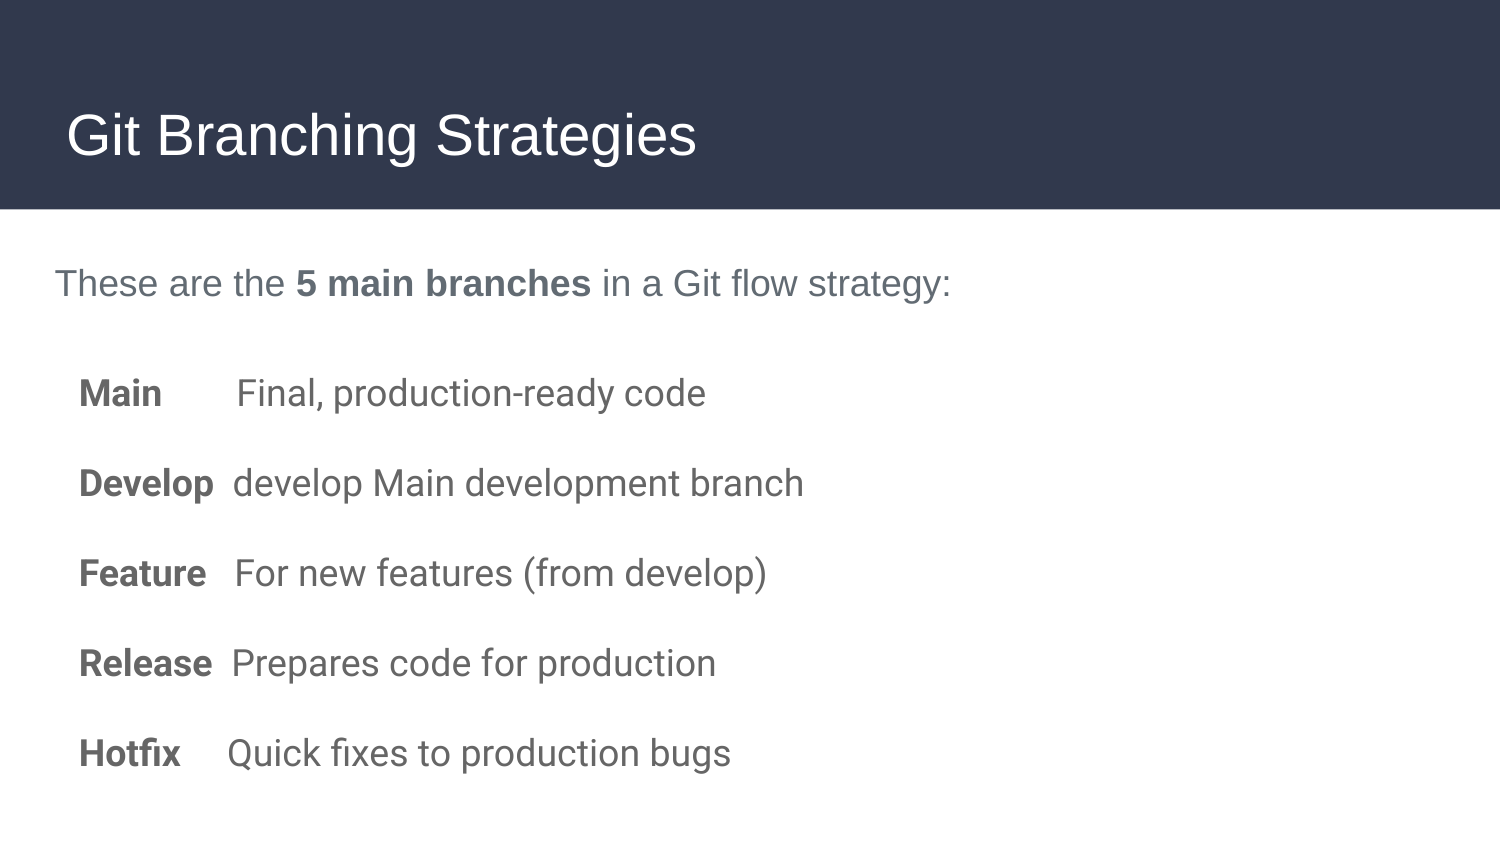

# Git Branching Strategies
These are the 5 main branches in a Git flow strategy:

Main        Final, production-ready code

Develop  develop Main development branch

Feature   For new features (from develop)

Release  Prepares code for production

Hotfix     Quick fixes to production bugs